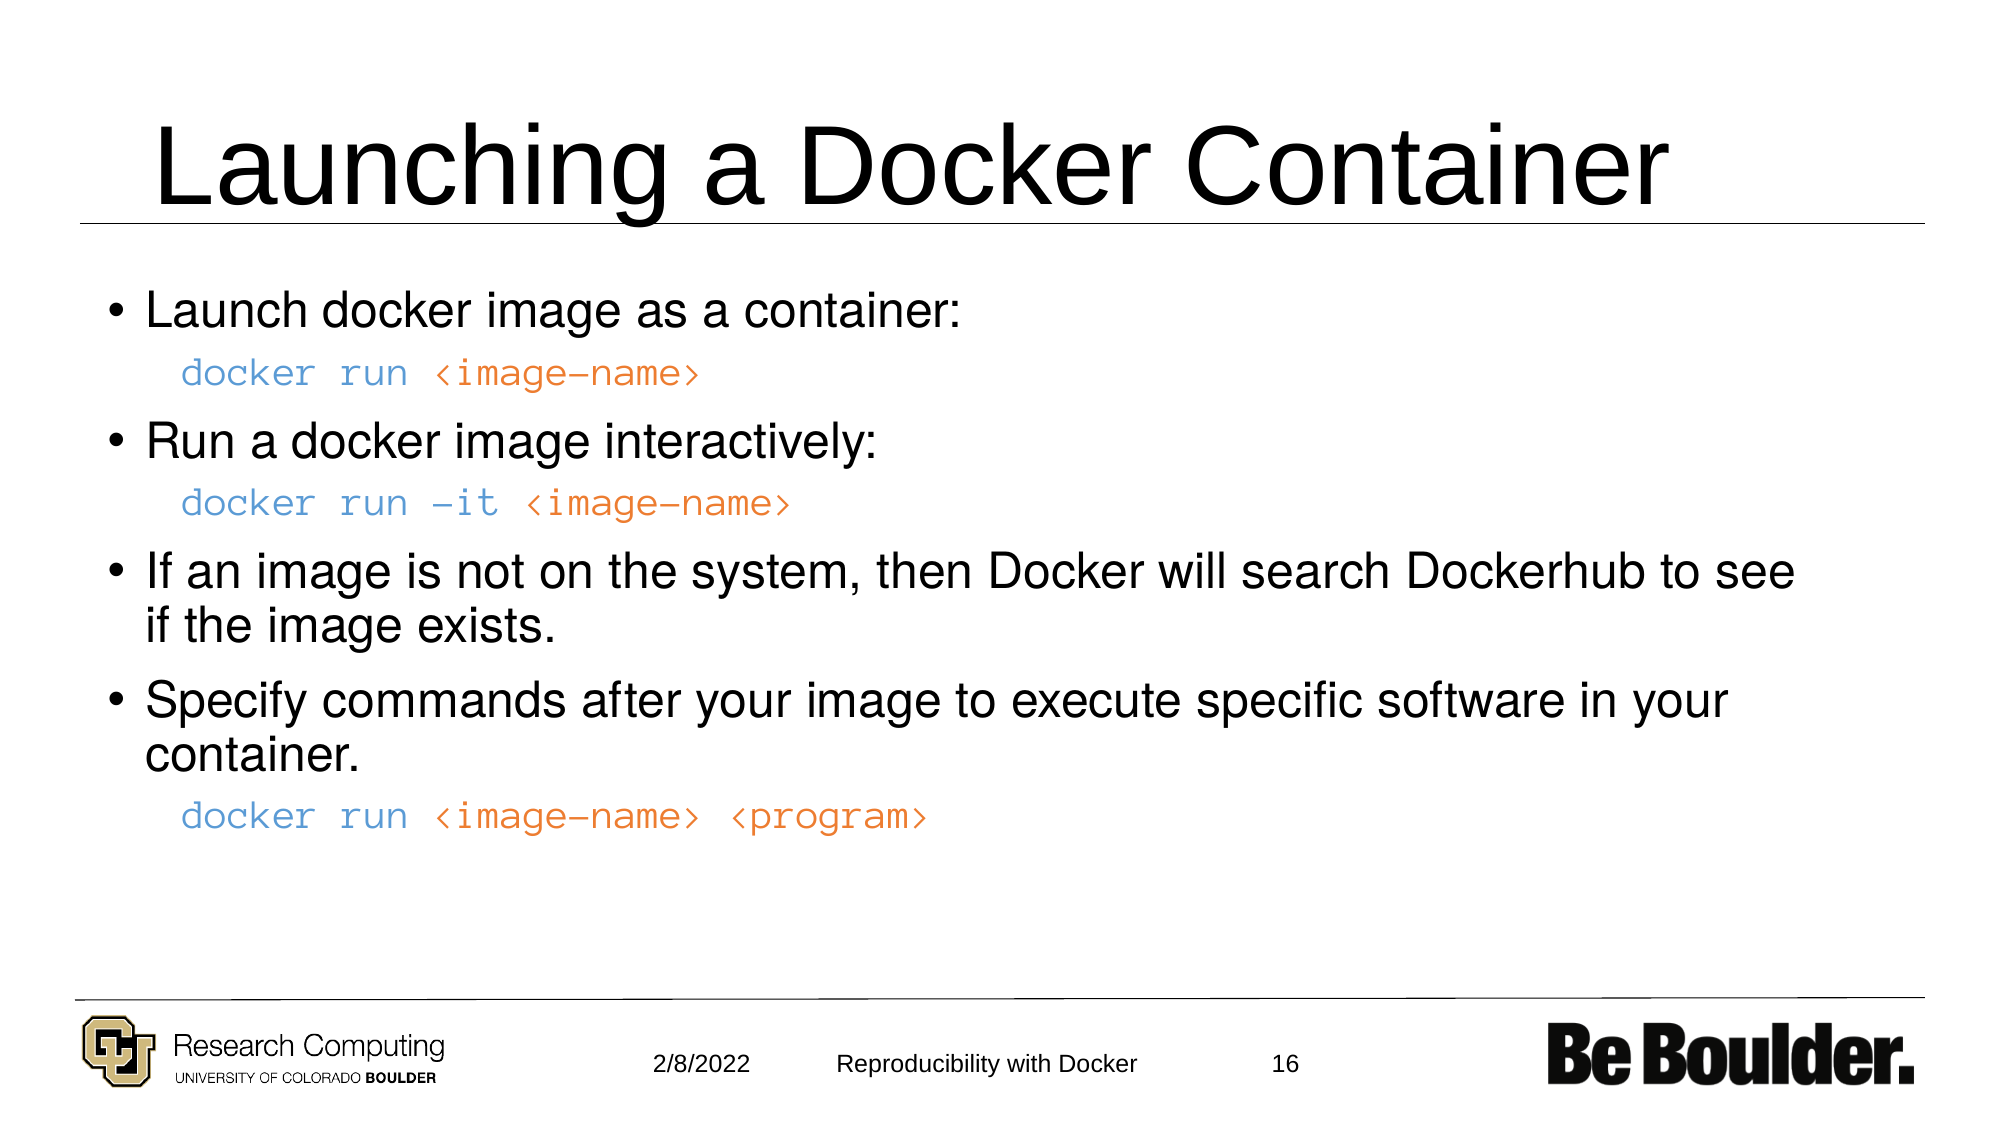

# Launching a Docker Container
Launch docker image as a container:
docker run <image-name>
Run a docker image interactively:
docker run -it <image-name>
If an image is not on the system, then Docker will search Dockerhub to see if the image exists.
Specify commands after your image to execute specific software in your container.
docker run <image-name> <program>
2/8/2022
16
Reproducibility with Docker